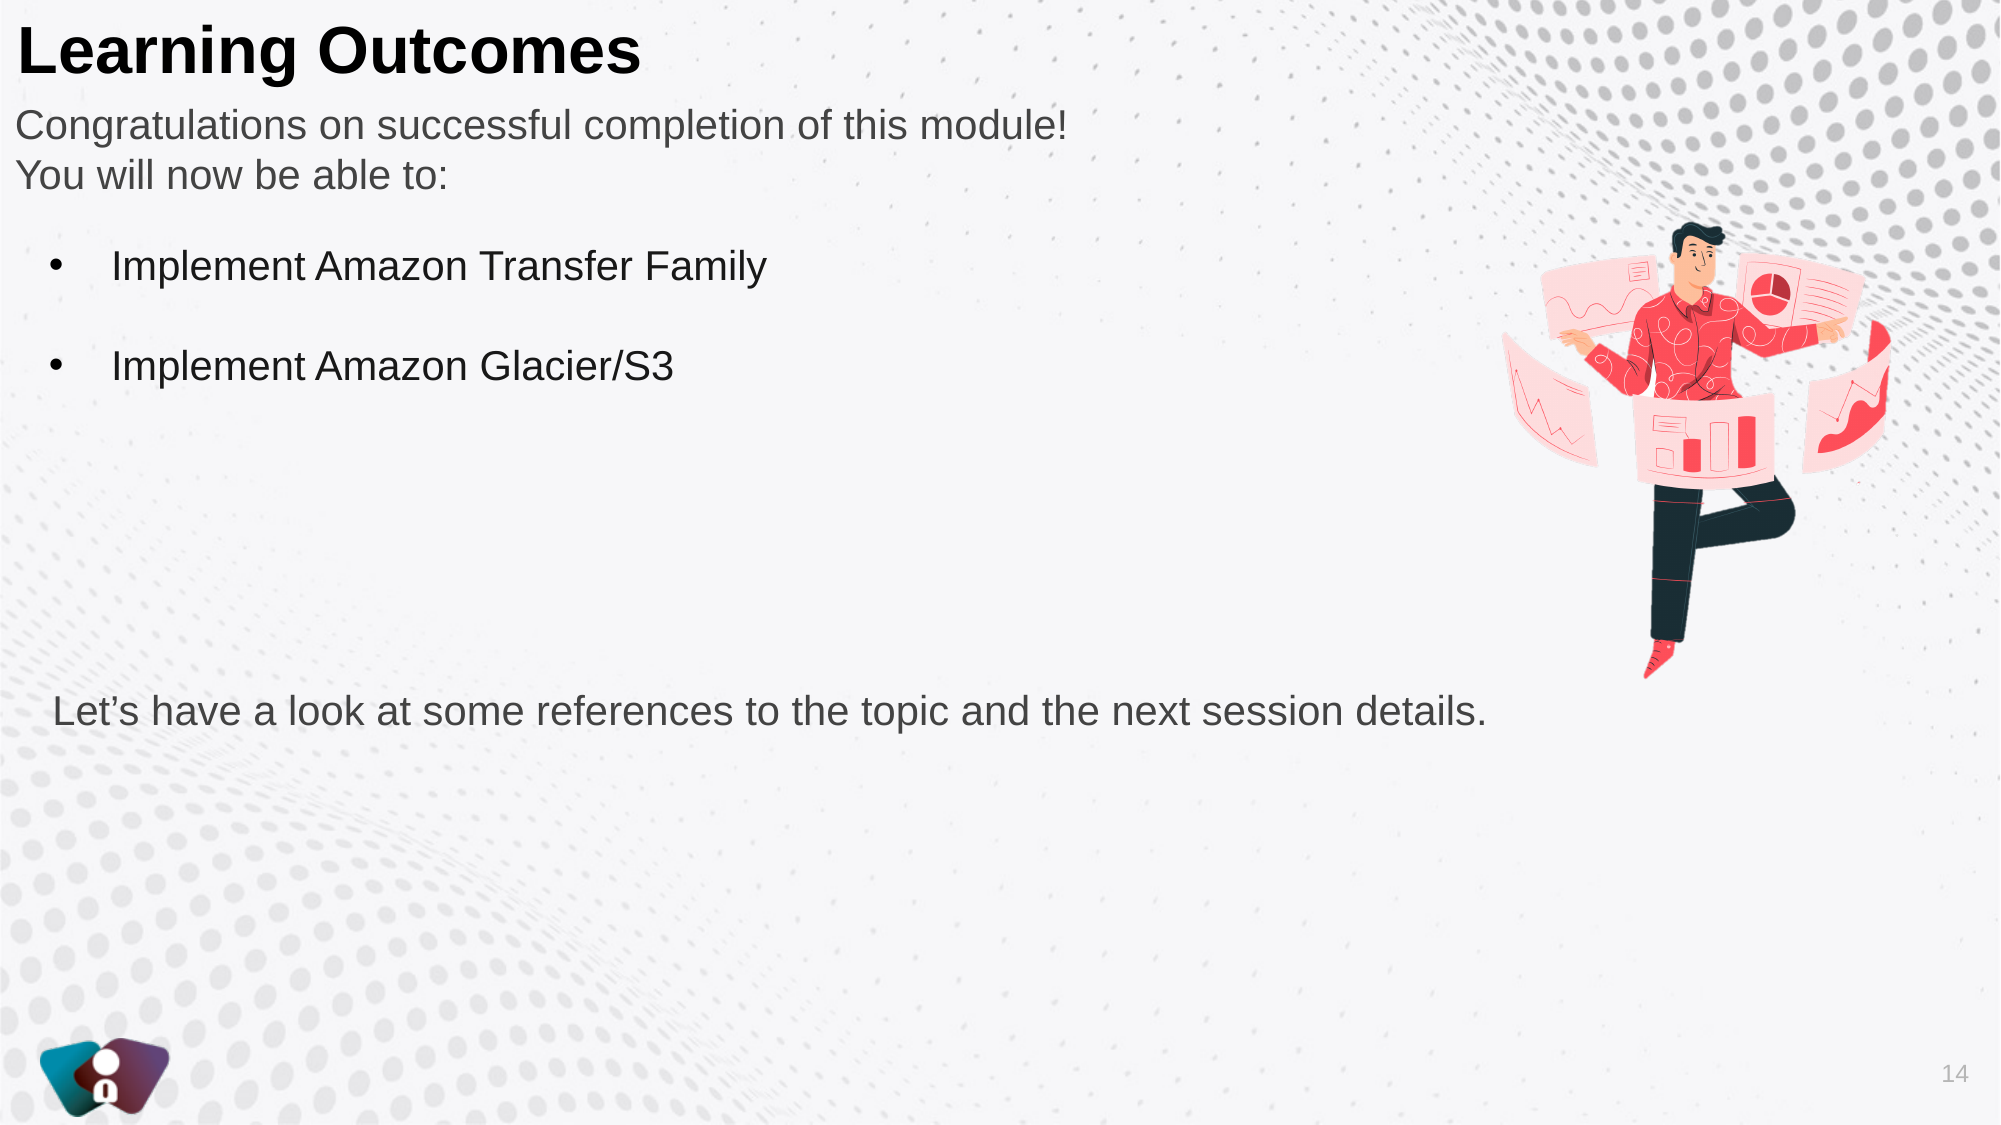

Implement Amazon Transfer Family

Implement Amazon Glacier/S3

14